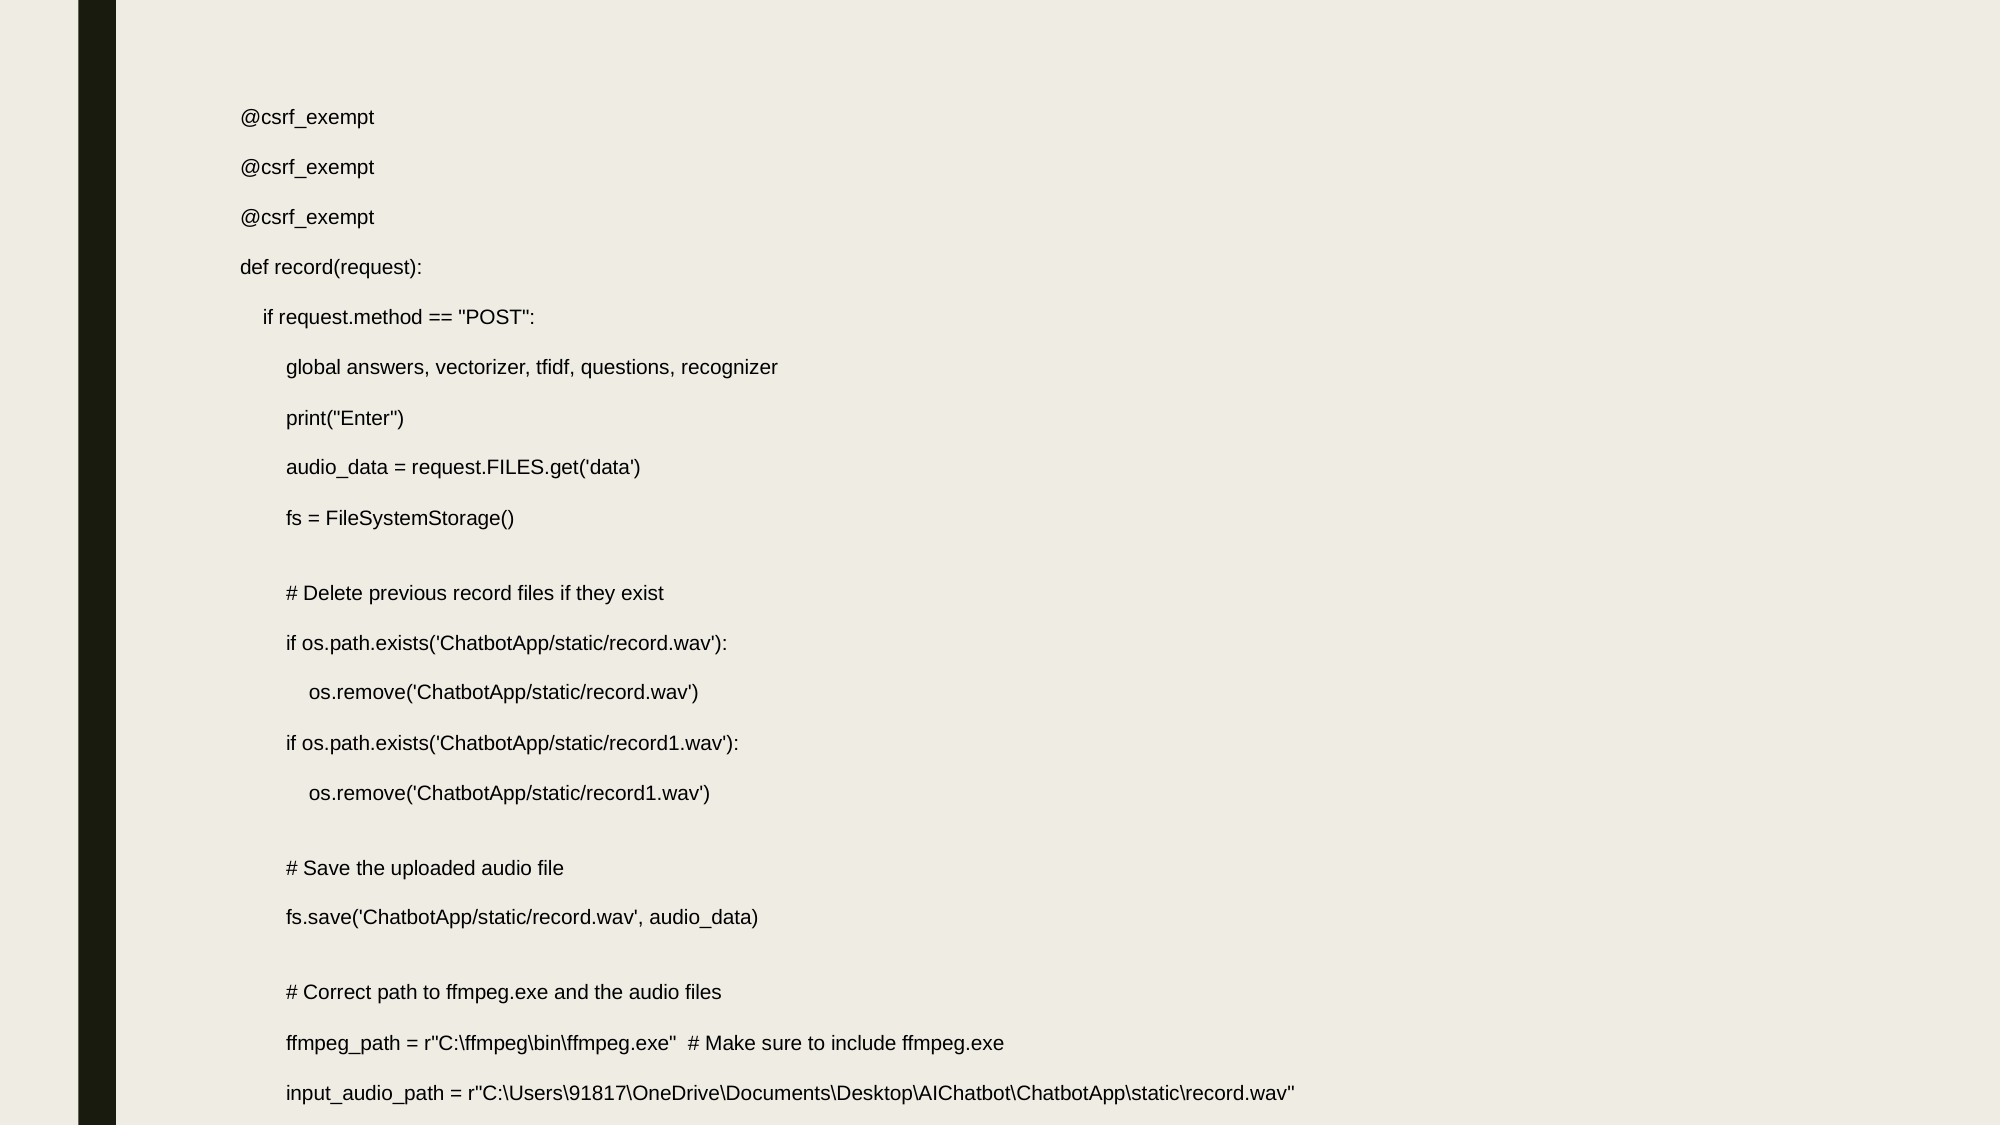

@csrf_exempt
@csrf_exempt
@csrf_exempt
def record(request):
    if request.method == "POST":
        global answers, vectorizer, tfidf, questions, recognizer
        print("Enter")
        audio_data = request.FILES.get('data')
        fs = FileSystemStorage()
        # Delete previous record files if they exist
        if os.path.exists('ChatbotApp/static/record.wav'):
            os.remove('ChatbotApp/static/record.wav')
        if os.path.exists('ChatbotApp/static/record1.wav'):
            os.remove('ChatbotApp/static/record1.wav')
        # Save the uploaded audio file
        fs.save('ChatbotApp/static/record.wav', audio_data)
        # Correct path to ffmpeg.exe and the audio files
        ffmpeg_path = r"C:\ffmpeg\bin\ffmpeg.exe"  # Make sure to include ffmpeg.exe
        input_audio_path = r"C:\Users\91817\OneDrive\Documents\Desktop\AIChatbot\ChatbotApp\static\record.wav"